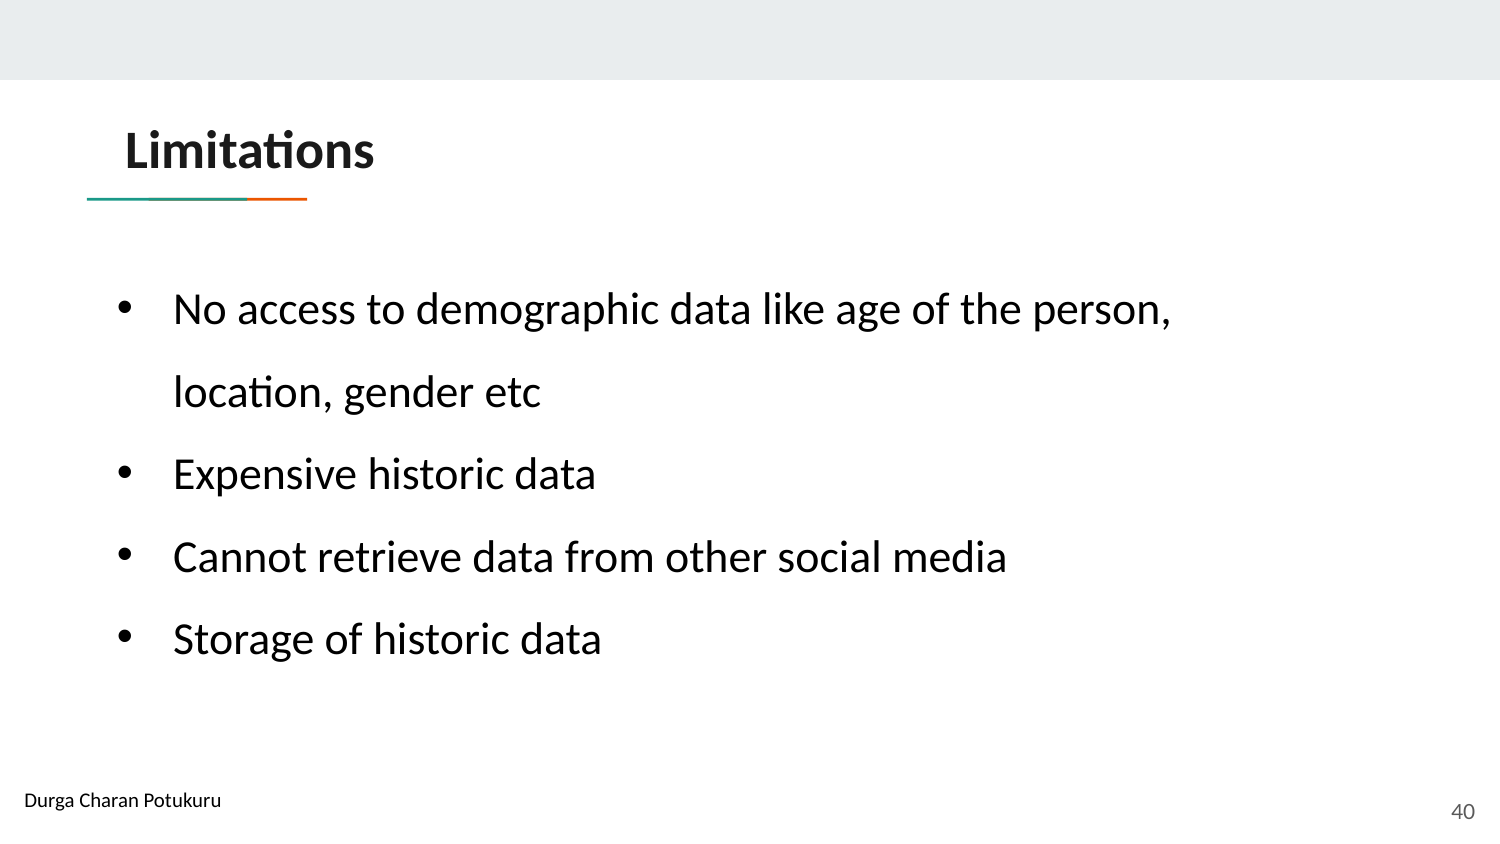

# Limitations
No access to demographic data like age of the person, location, gender etc
Expensive historic data
Cannot retrieve data from other social media
Storage of historic data

Durga Charan Potukuru
40